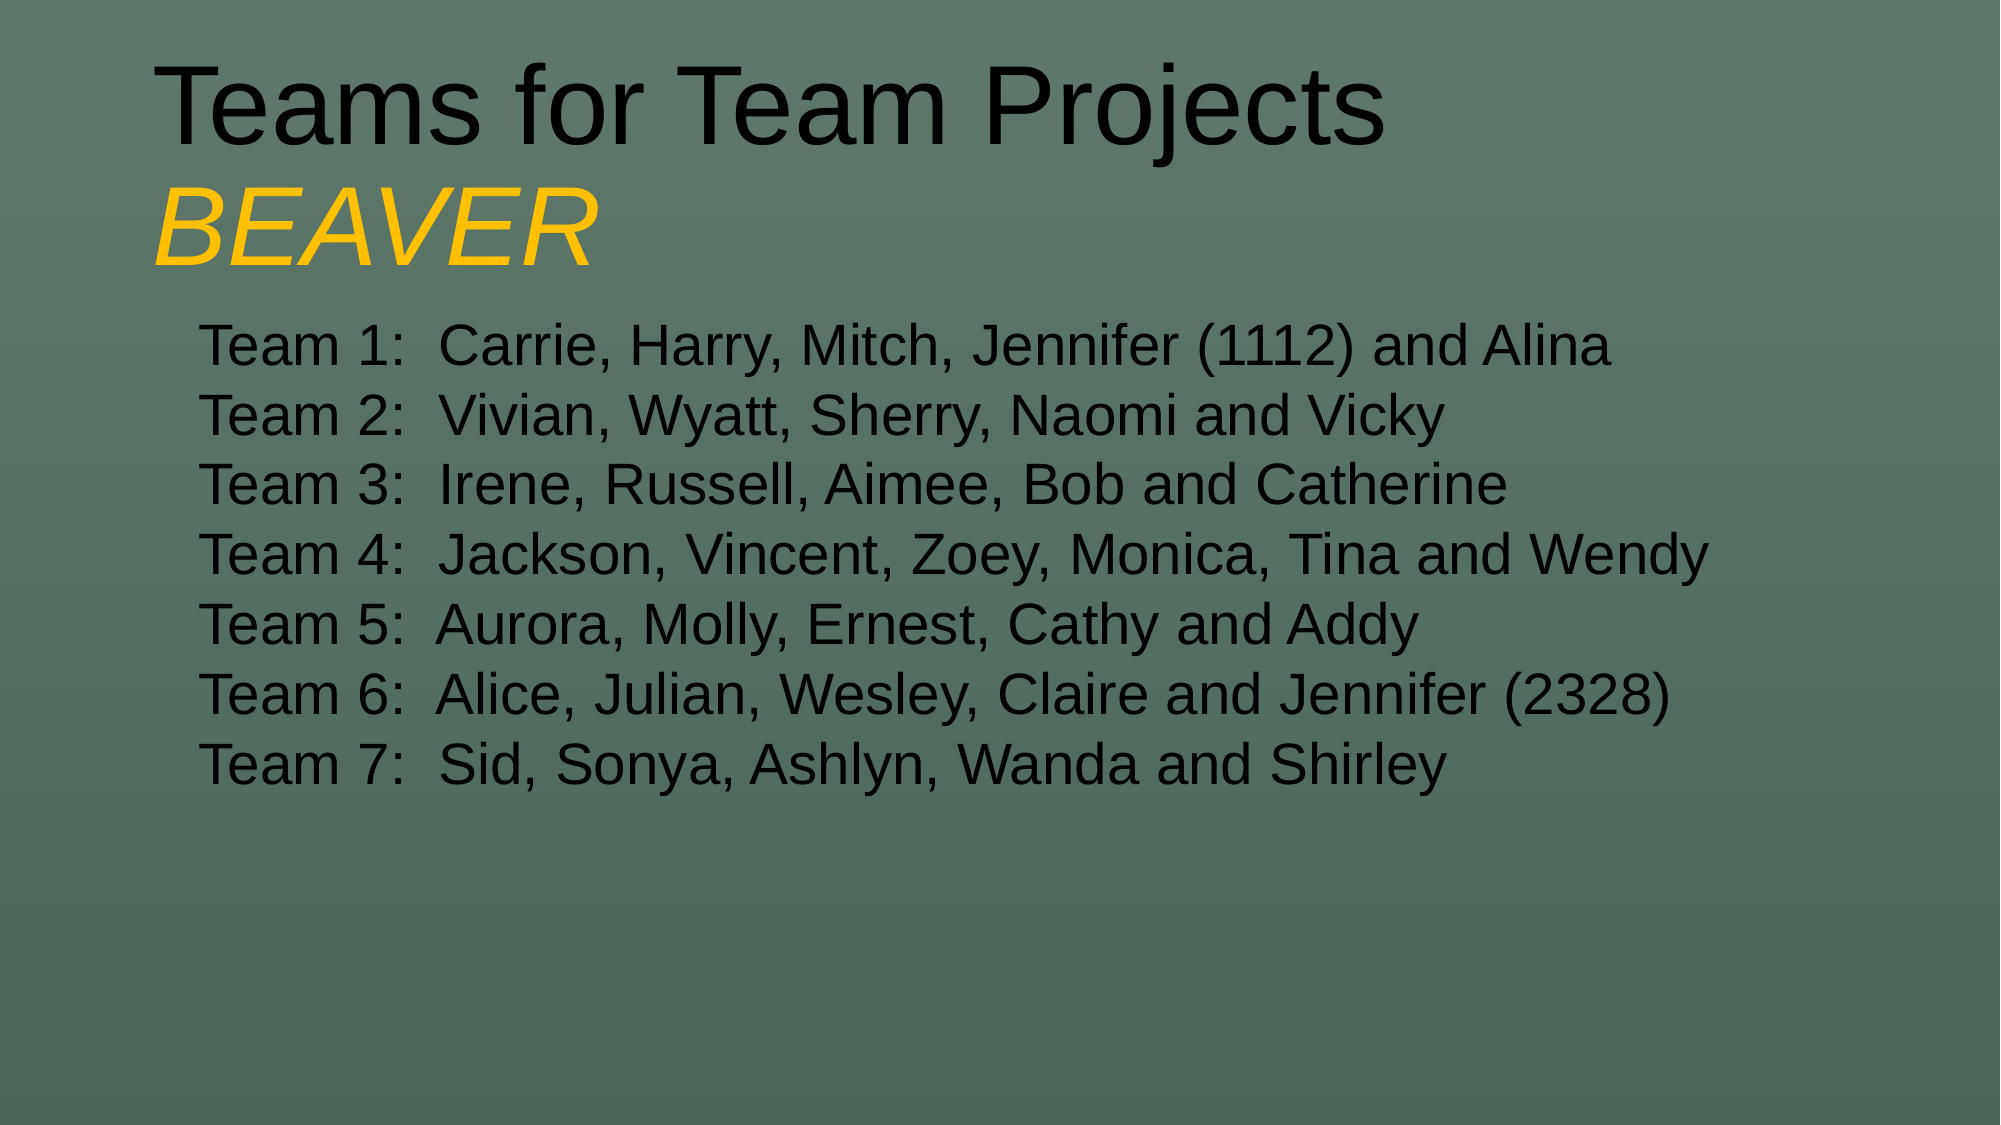

# Teams for Team Projects   BEAVER
Team 1:  Carrie, Harry, Mitch, Jennifer (1112) and Alina
Team 2:  Vivian, Wyatt, Sherry, Naomi and Vicky
Team 3:  Irene, Russell, Aimee, Bob and Catherine
Team 4:  Jackson, Vincent, Zoey, Monica, Tina and Wendy
Team 5:  Aurora, Molly, Ernest, Cathy and Addy
Team 6:  Alice, Julian, Wesley, Claire and Jennifer (2328)
Team 7:  Sid, Sonya, Ashlyn, Wanda and Shirley